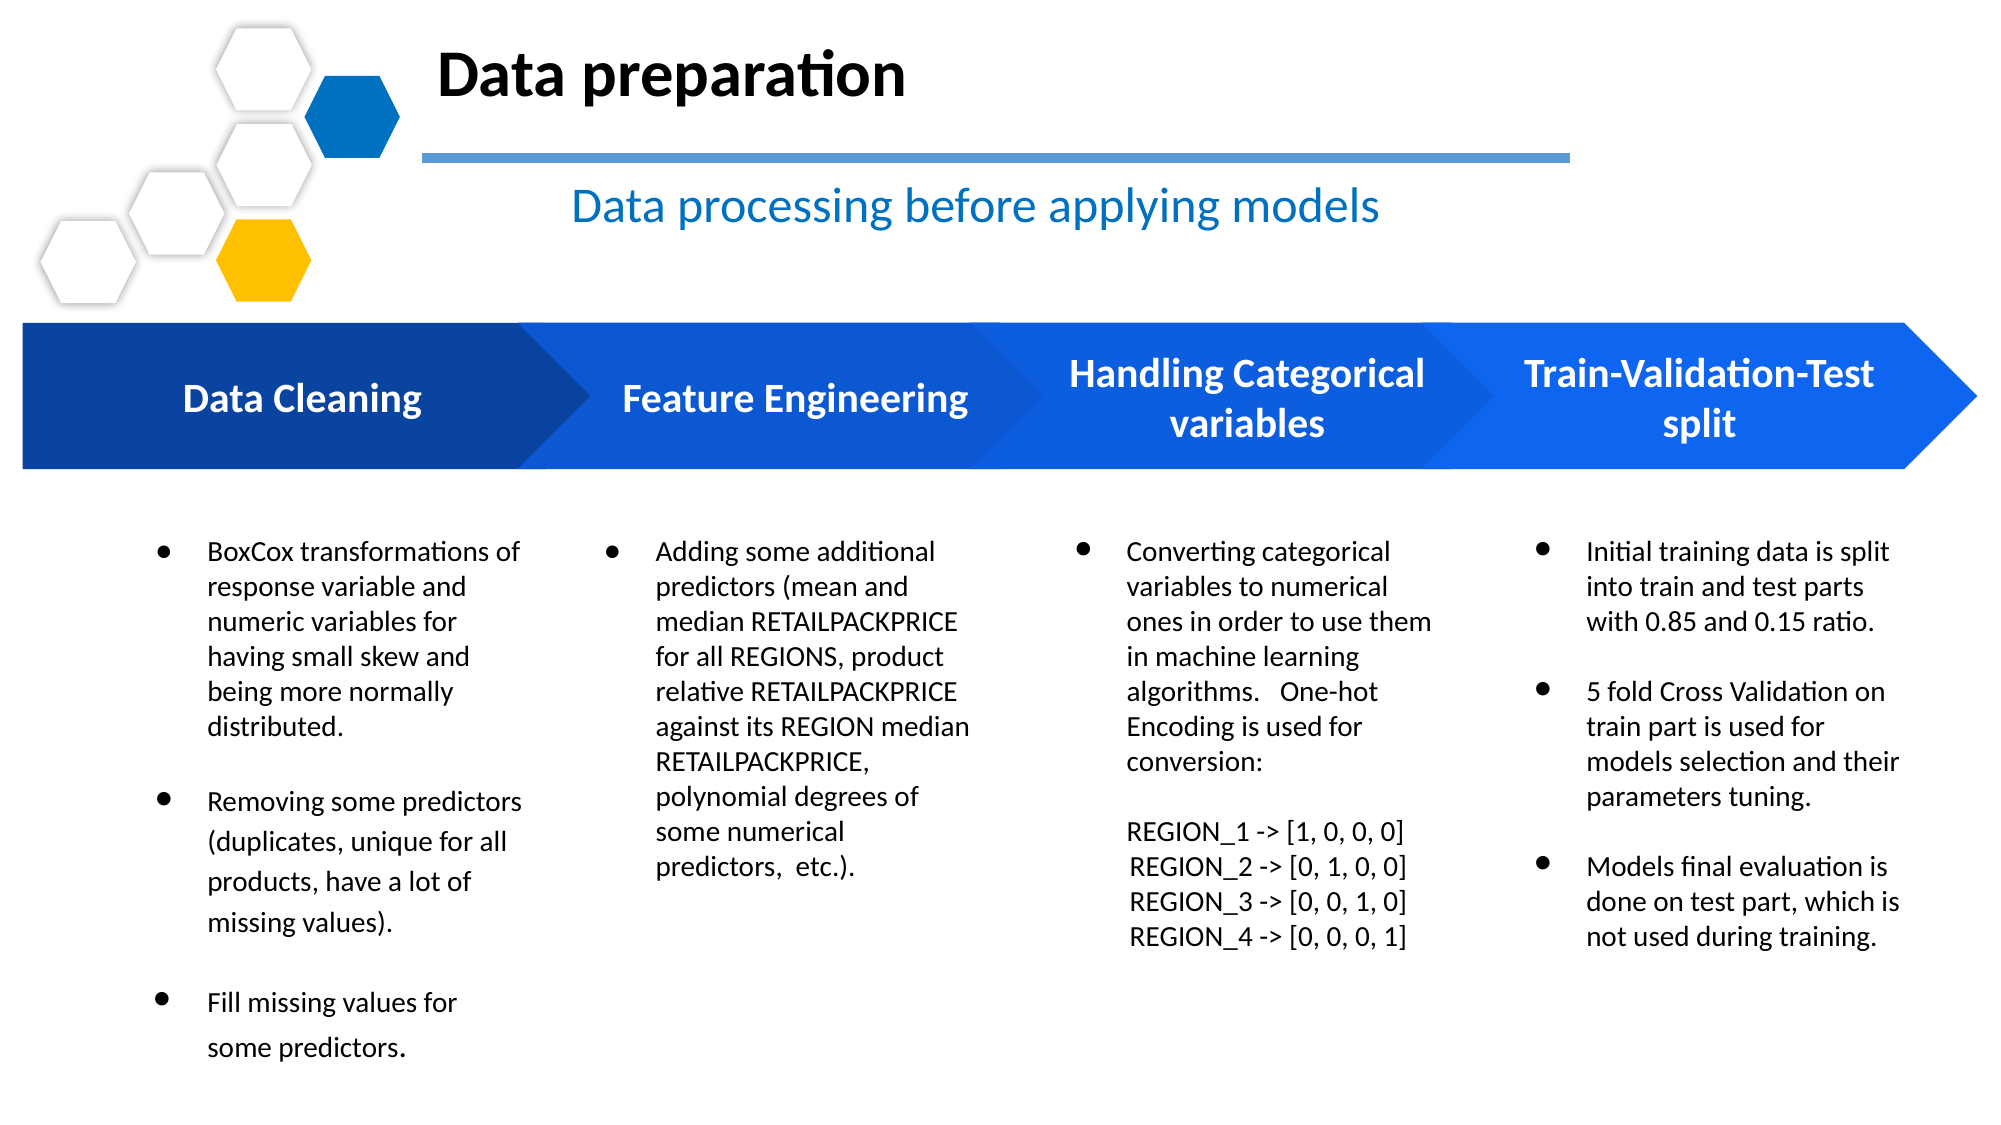

Data preparation

Data processing before applying models
Feature Engineering
Adding some additional  predictors (mean and median RETAILPACKPRICE for all REGIONS, product relative RETAILPACKPRICE against its REGION median RETAILPACKPRICE, polynomial degrees of some numerical predictors,  etc.).
Handling Categorical variables
Converting categorical variables to numerical ones in order to use them in machine learning algorithms.   One-hot Encoding is used for conversion:

REGION_1 -> [1, 0, 0, 0]
            REGION_2 -> [0, 1, 0, 0]
            REGION_3 -> [0, 0, 1, 0]
            REGION_4 -> [0, 0, 0, 1]

Train-Validation-Test split
Initial training data is split  into train and test parts with 0.85 and 0.15 ratio.

5 fold Cross Validation on train part is used for models selection and their parameters tuning.

Models final evaluation is done on test part, which is not used during training.

Data Cleaning
BoxCox transformations of response variable and numeric variables for having small skew and being more normally distributed.

Removing some predictors (duplicates, unique for all products, have a lot of missing values).

Fill missing values for some predictors.